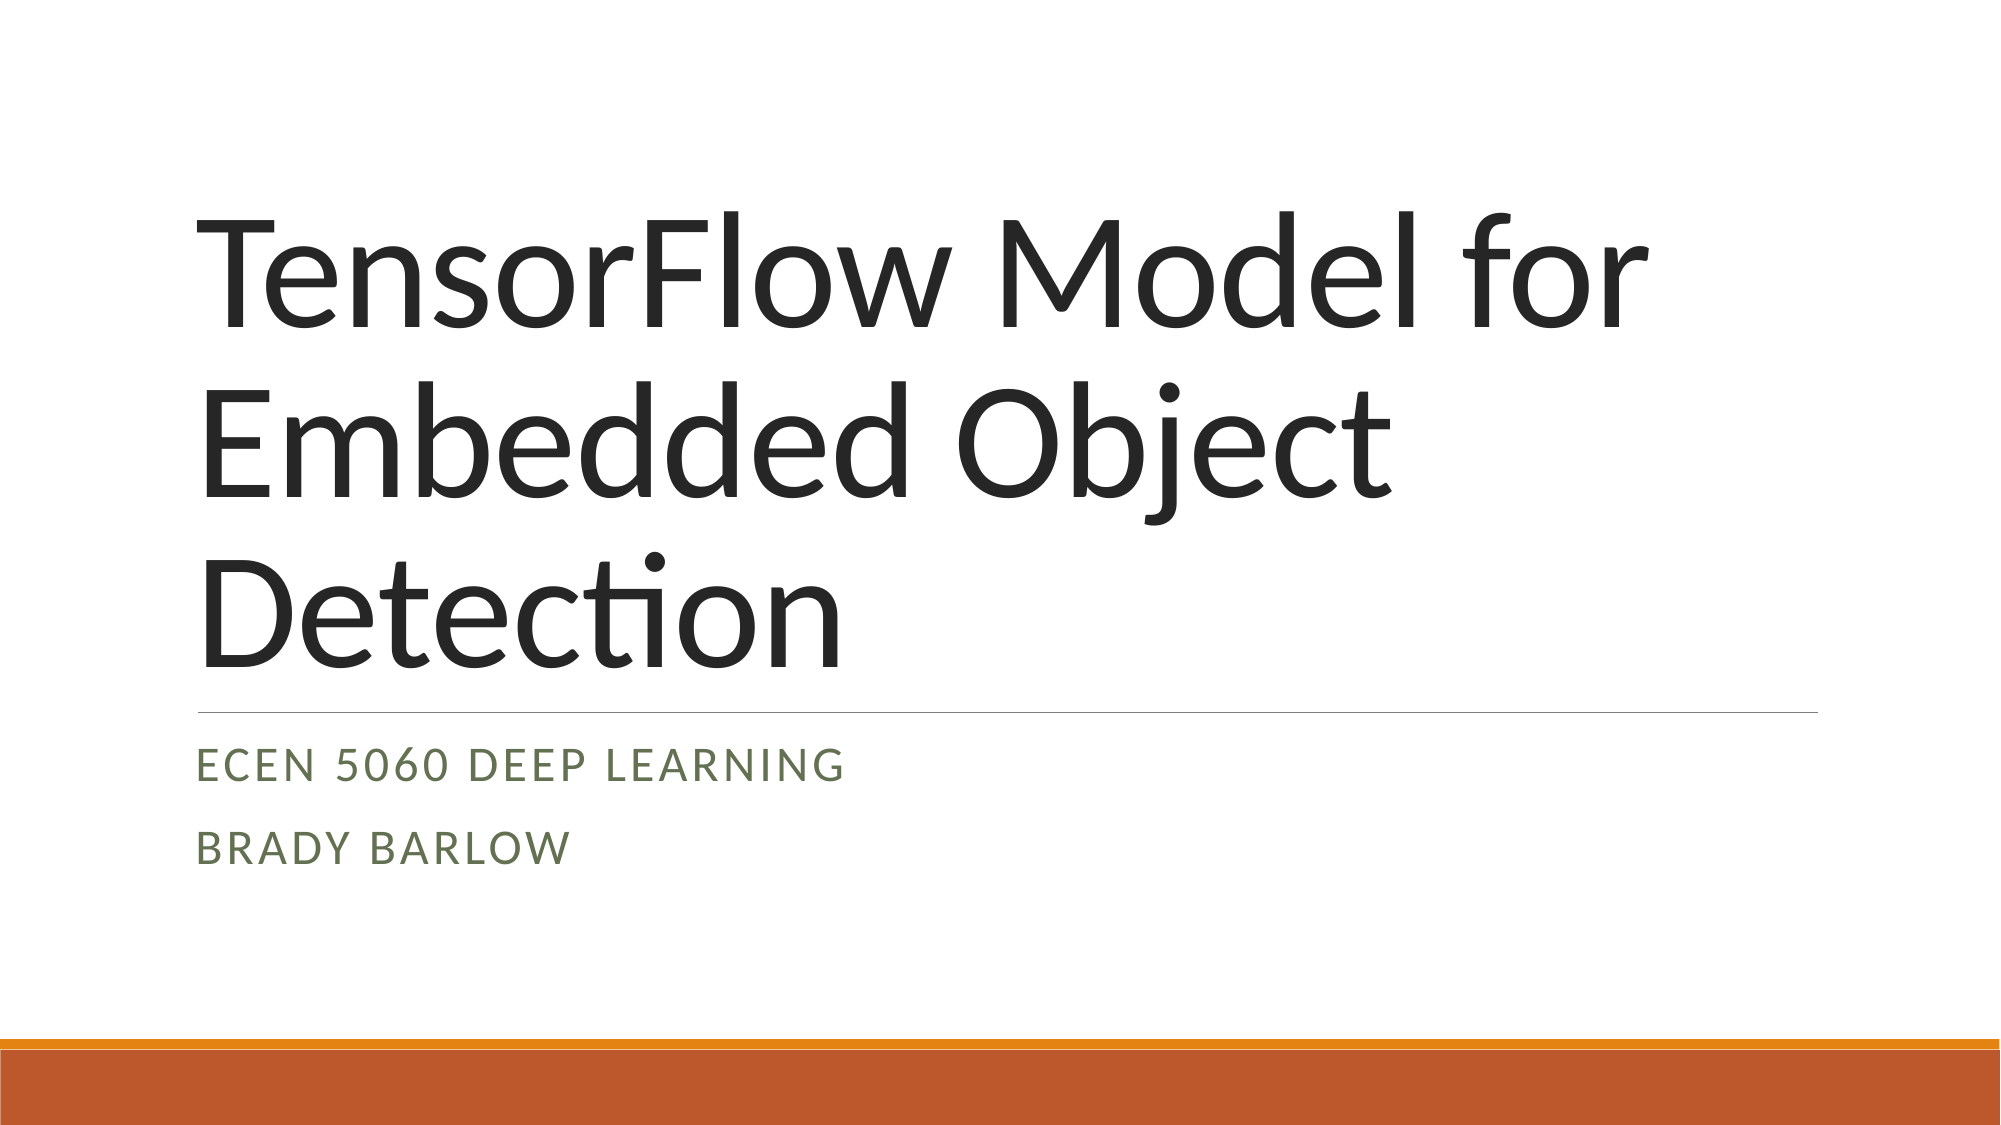

# TensorFlow Model for Embedded Object Detection
ECEN 5060 Deep Learning
Brady Barlow